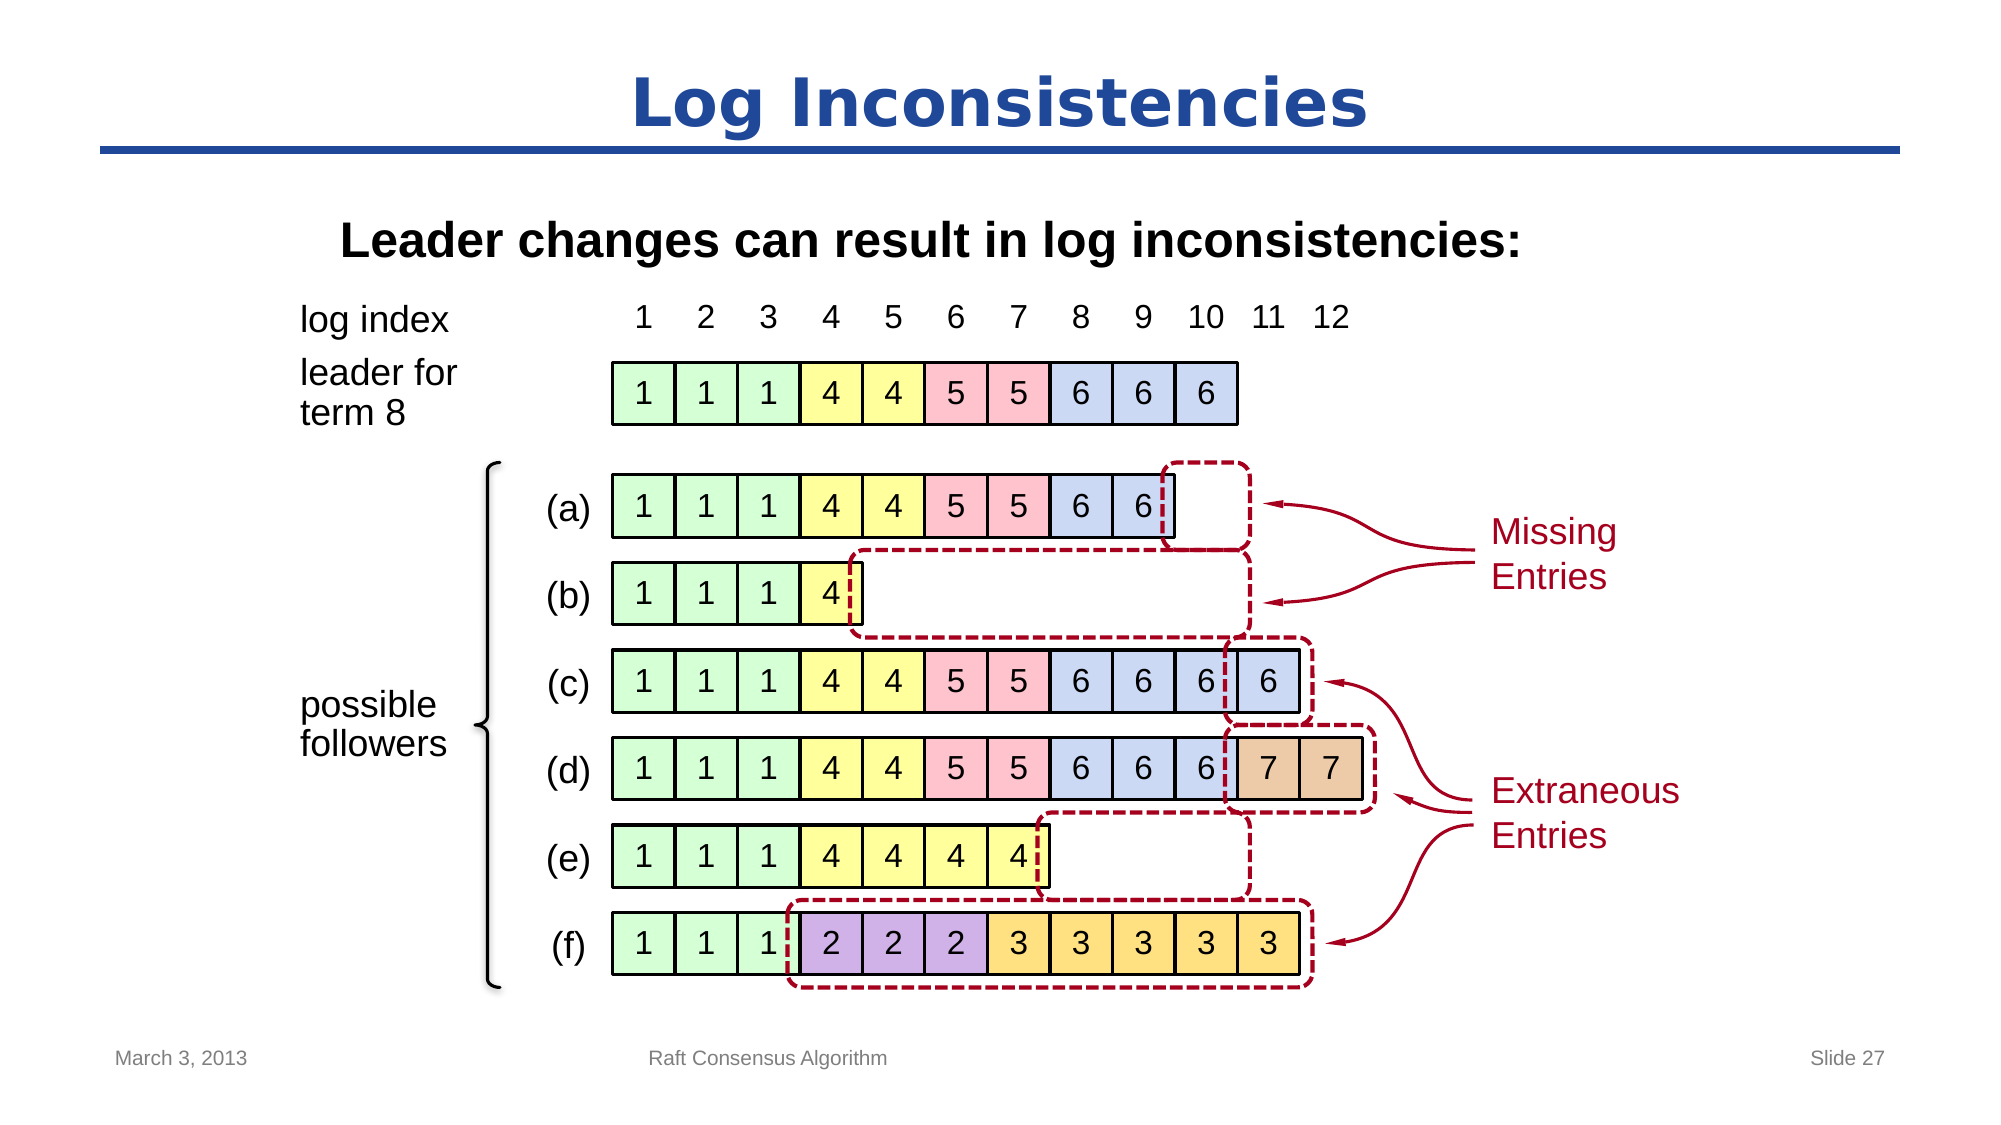

# Log Inconsistencies
Leader changes can result in log inconsistencies:
1
2
3
4
5
6
7
8
9
10
11
12
log index
leader for
term 8
1
1
1
4
4
5
5
6
6
6

1
1
1
4
4
5
5
6
6
(a)
Missing
Entries

1
1
1
4
(b)

1
1
1
4
4
5
5
6
6
6
6
(c)

possible
followers

1
1
1
4
4
5
5
6
6
6
7
7
(d)
Extraneous
Entries

1
1
1
4
4
4
4

(e)

1
1
1
2
2
2
3
3
3
3
3
(f)
March 3, 2013
Raft Consensus Algorithm
Slide 27